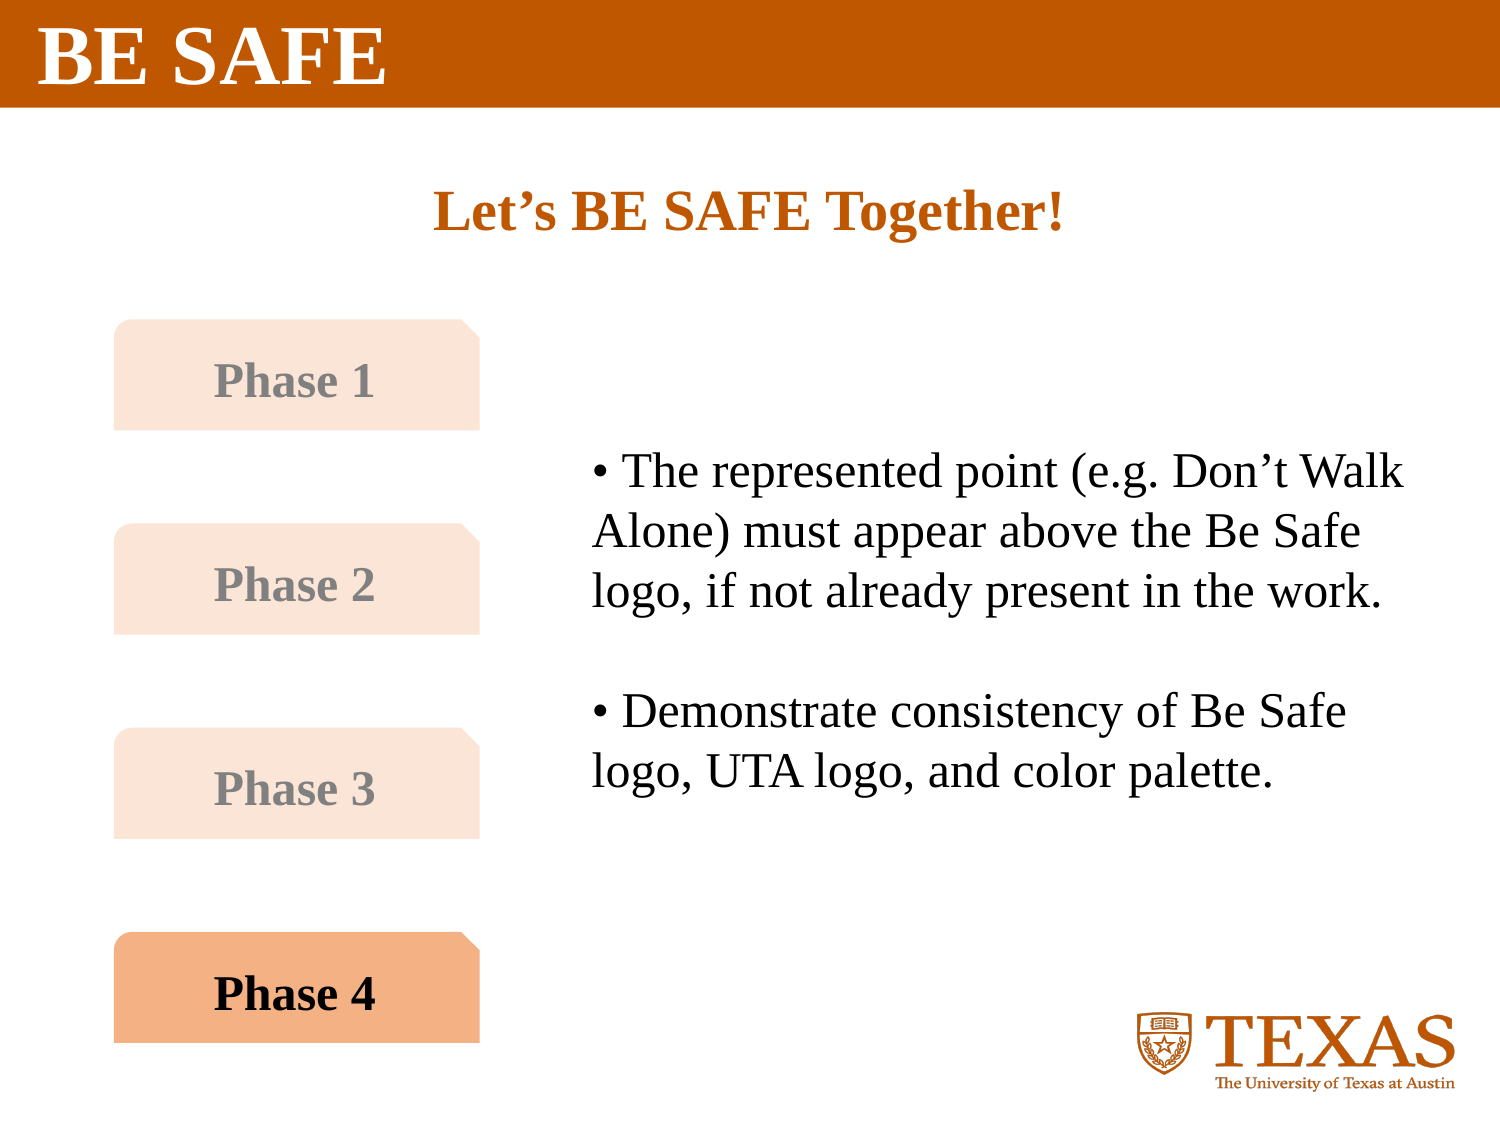

Let’s BE SAFE Together!
Phase 1
Phase 2
Phase 3
Phase 4
• The represented point (e.g. Don’t Walk Alone) must appear above the Be Safe logo, if not already present in the work.

• Demonstrate consistency of Be Safe logo, UTA logo, and color palette.